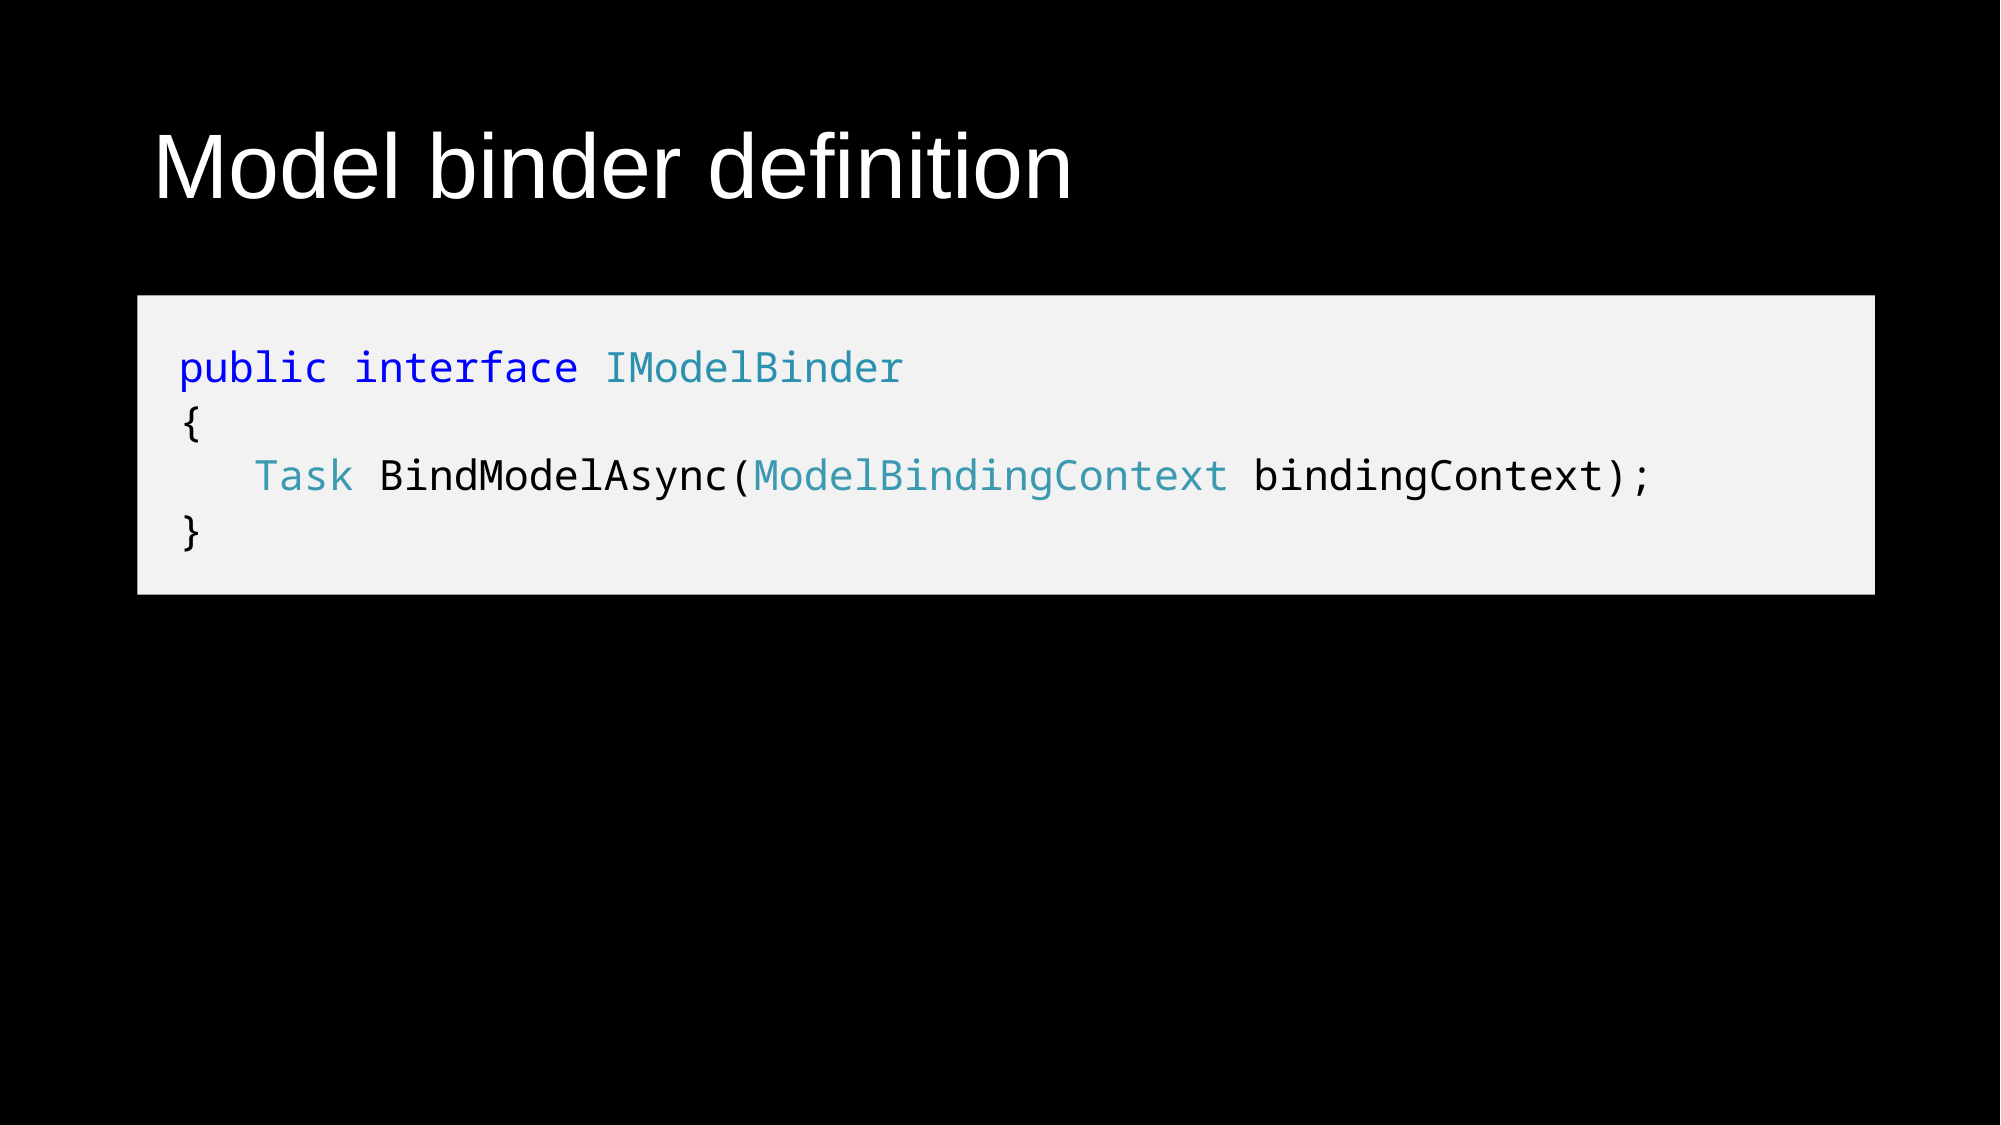

# Model binder definition
public interface IModelBinder
{
   Task BindModelAsync(ModelBindingContext bindingContext);
}